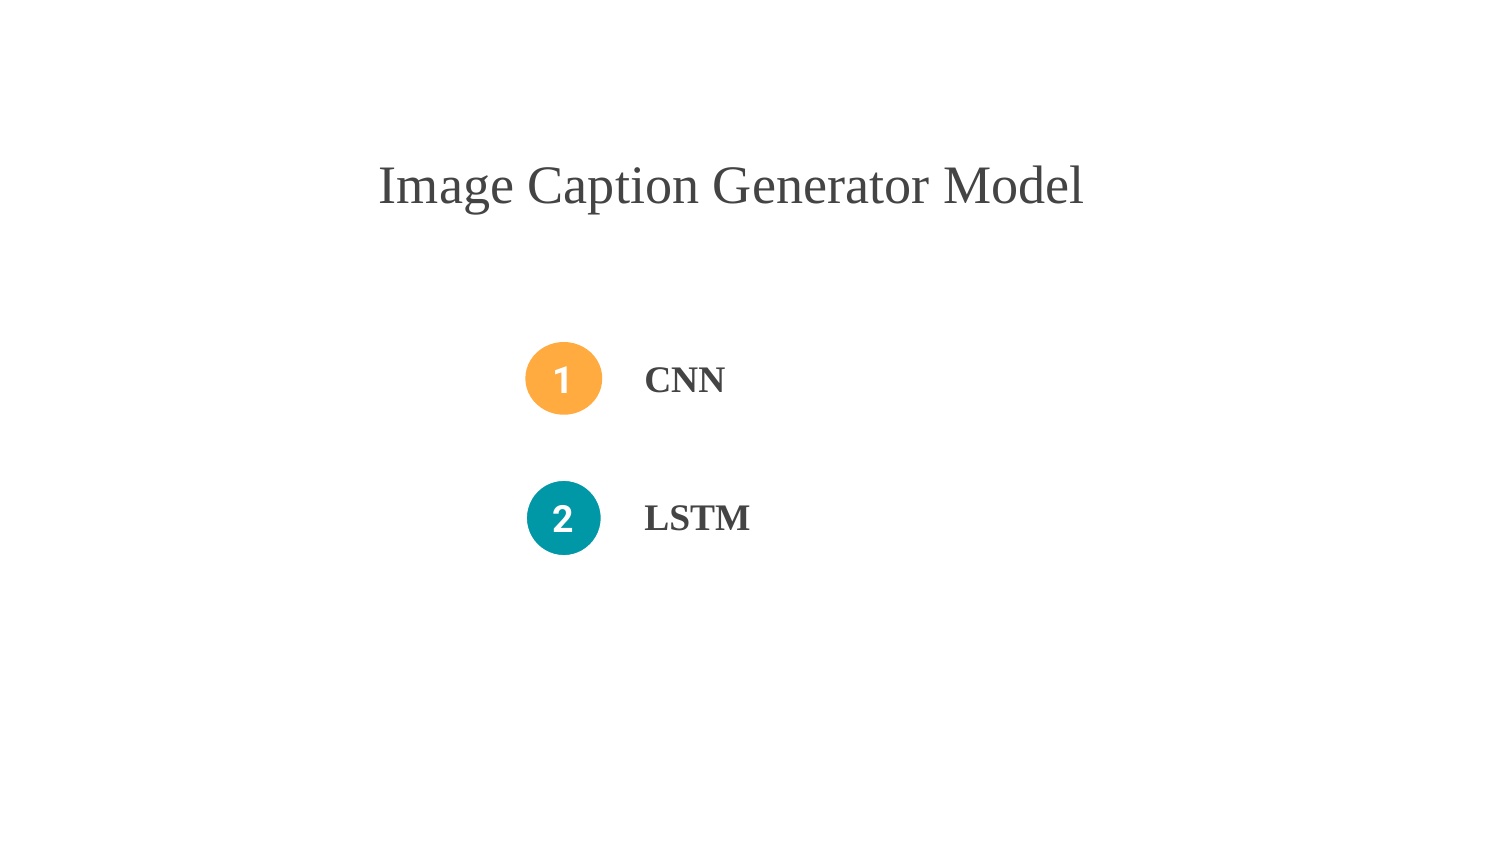

# Image Caption Generator Model

CNN
1
LSTM
2